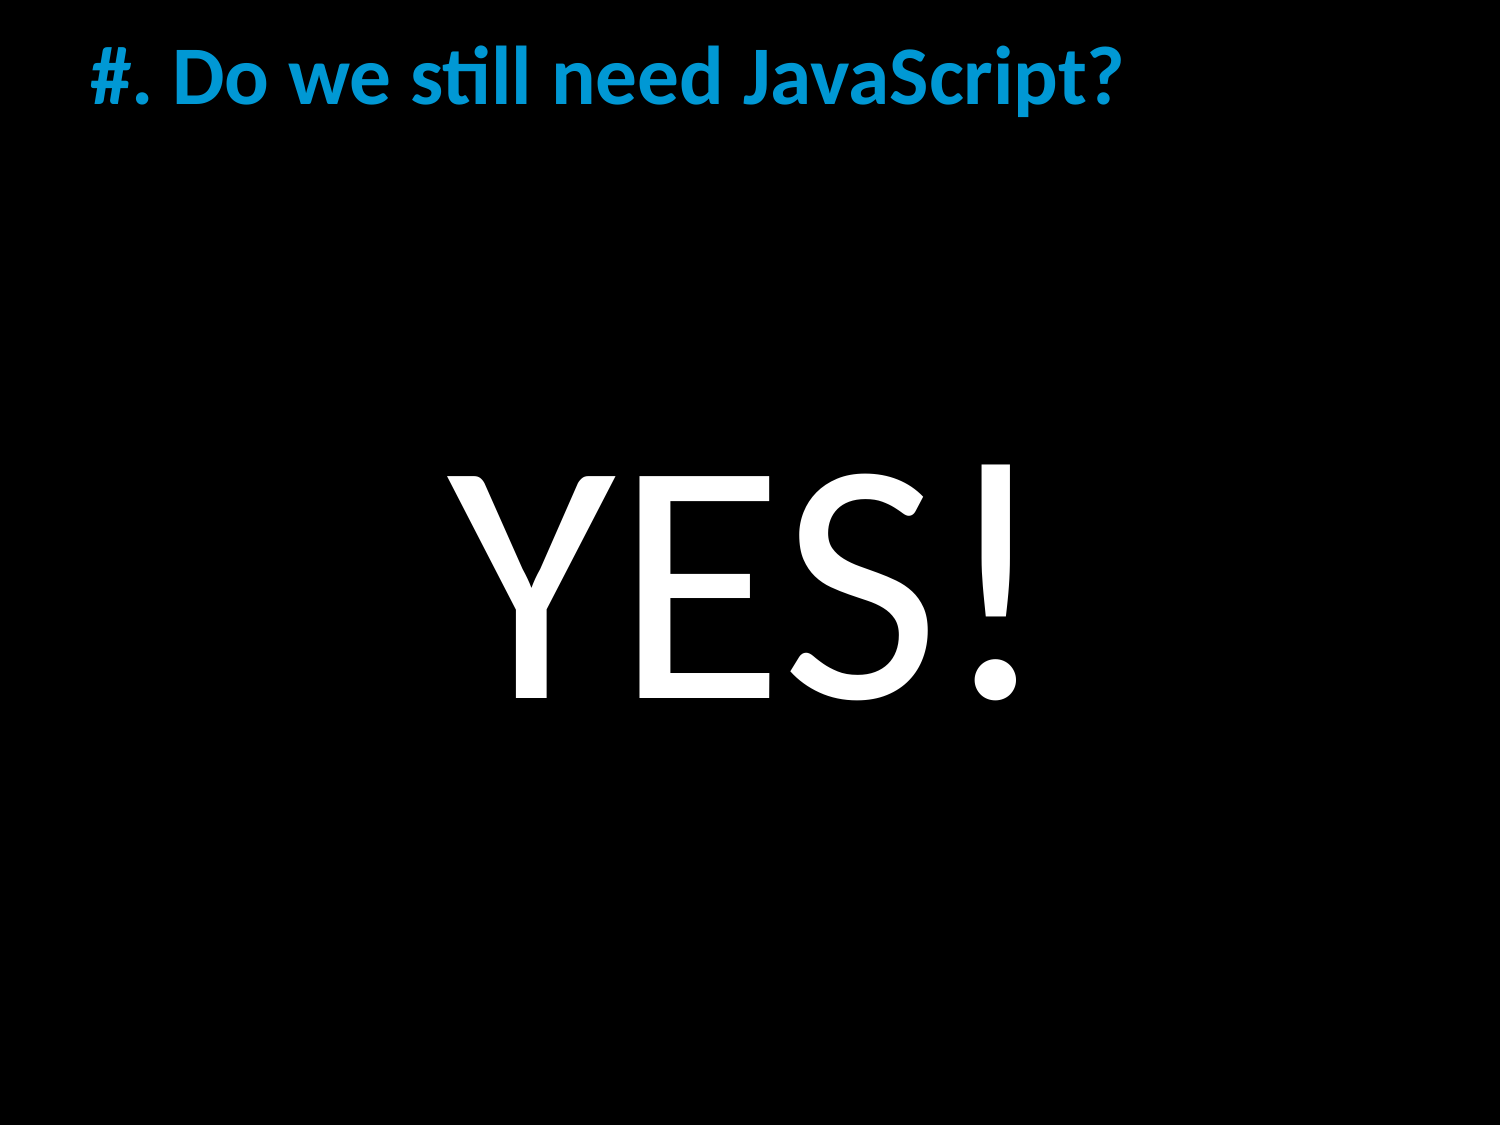

# #. Do we still need JavaScript?

YES!